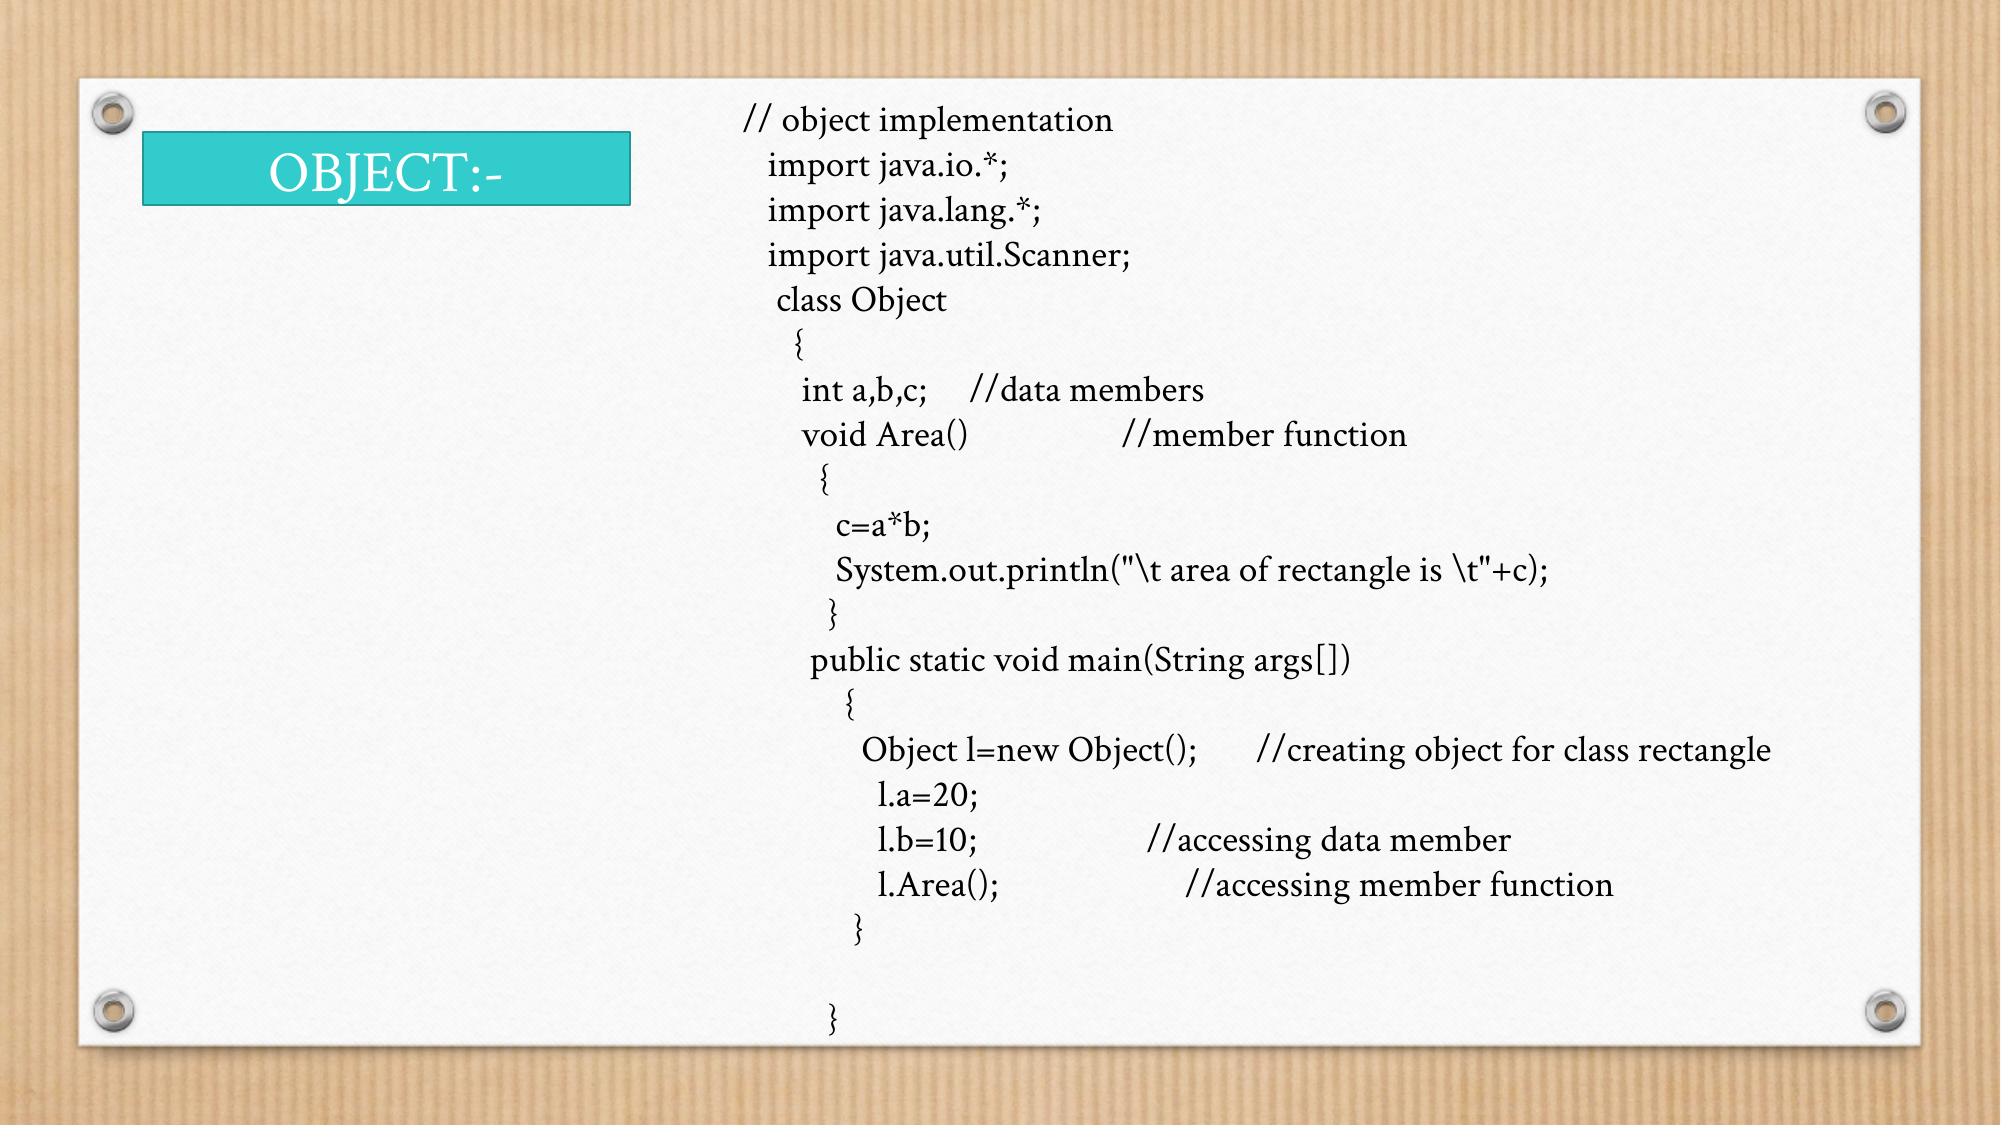

// object implementation
   import java.io.*;
   import java.lang.*;
   import java.util.Scanner;
    class Object
      {
       int a,b,c;     //data members
       void Area()                  //member function
         {
           c=a*b;
           System.out.println("\t area of rectangle is \t"+c);
          }
        public static void main(String args[])
            {
              Object l=new Object();       //creating object for class rectangle
                l.a=20;
                l.b=10;                    //accessing data member
                l.Area();                      //accessing member function
             }

          }
OBJECT:-